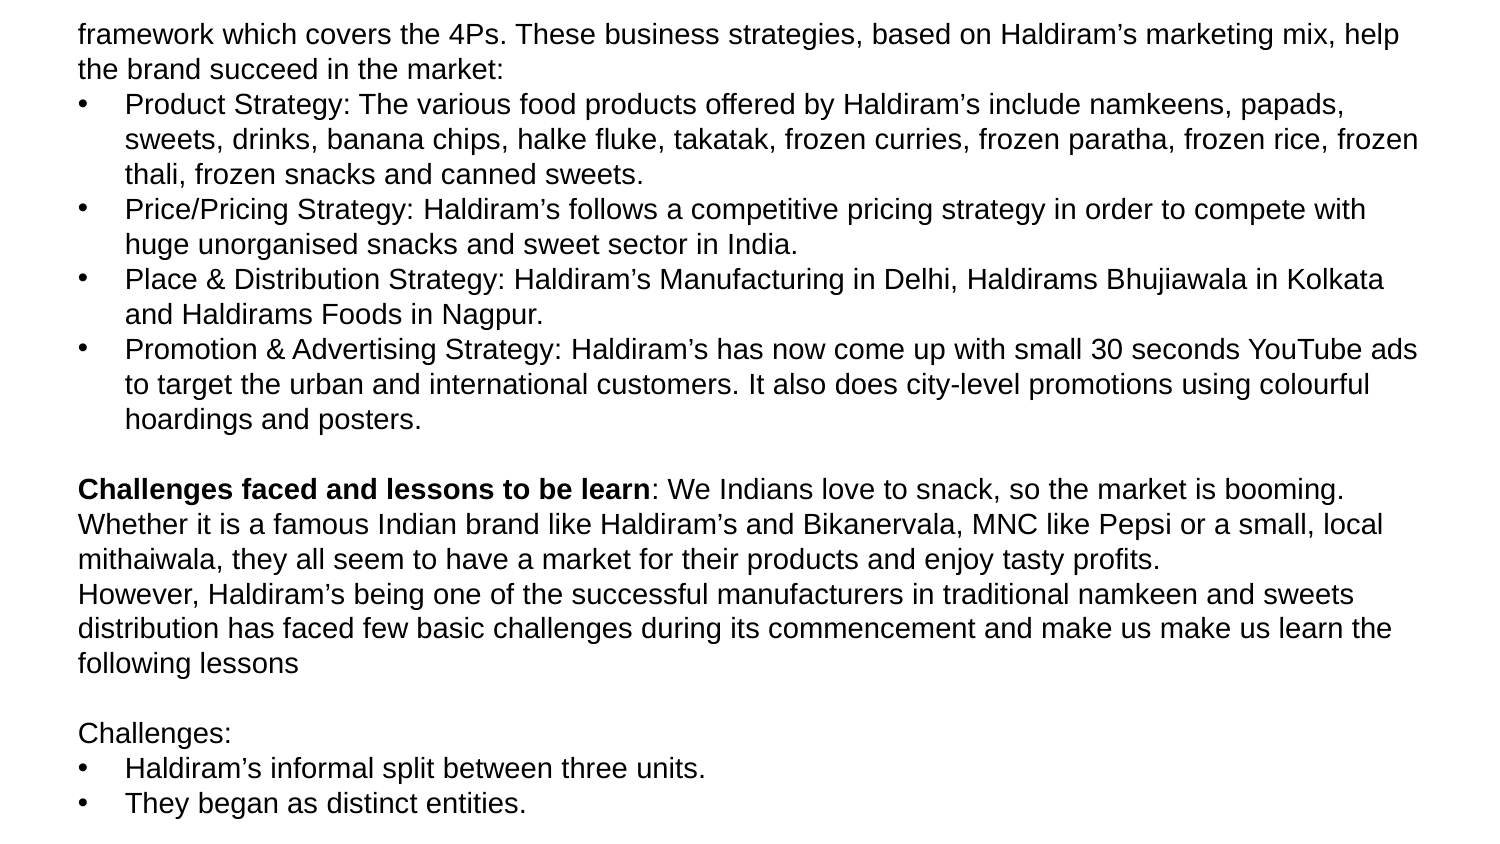

framework which covers the 4Ps. These business strategies, based on Haldiram’s marketing mix, help the brand succeed in the market:
Product Strategy: The various food products offered by Haldiram’s include namkeens, papads, sweets, drinks, banana chips, halke fluke, takatak, frozen curries, frozen paratha, frozen rice, frozen thali, frozen snacks and canned sweets.
Price/Pricing Strategy: Haldiram’s follows a competitive pricing strategy in order to compete with huge unorganised snacks and sweet sector in India.
Place & Distribution Strategy: Haldiram’s Manufacturing in Delhi, Haldirams Bhujiawala in Kolkata and Haldirams Foods in Nagpur.
Promotion & Advertising Strategy: Haldiram’s has now come up with small 30 seconds YouTube ads to target the urban and international customers. It also does city-level promotions using colourful hoardings and posters.

Challenges faced and lessons to be learn: We Indians love to snack, so the market is booming. Whether it is a famous Indian brand like Haldiram’s and Bikanervala, MNC like Pepsi or a small, local mithaiwala, they all seem to have a market for their products and enjoy tasty profits.
However, Haldiram’s being one of the successful manufacturers in traditional namkeen and sweets distribution has faced few basic challenges during its commencement and make us make us learn the following lessons

Challenges:
Haldiram’s informal split between three units.
They began as distinct entities.